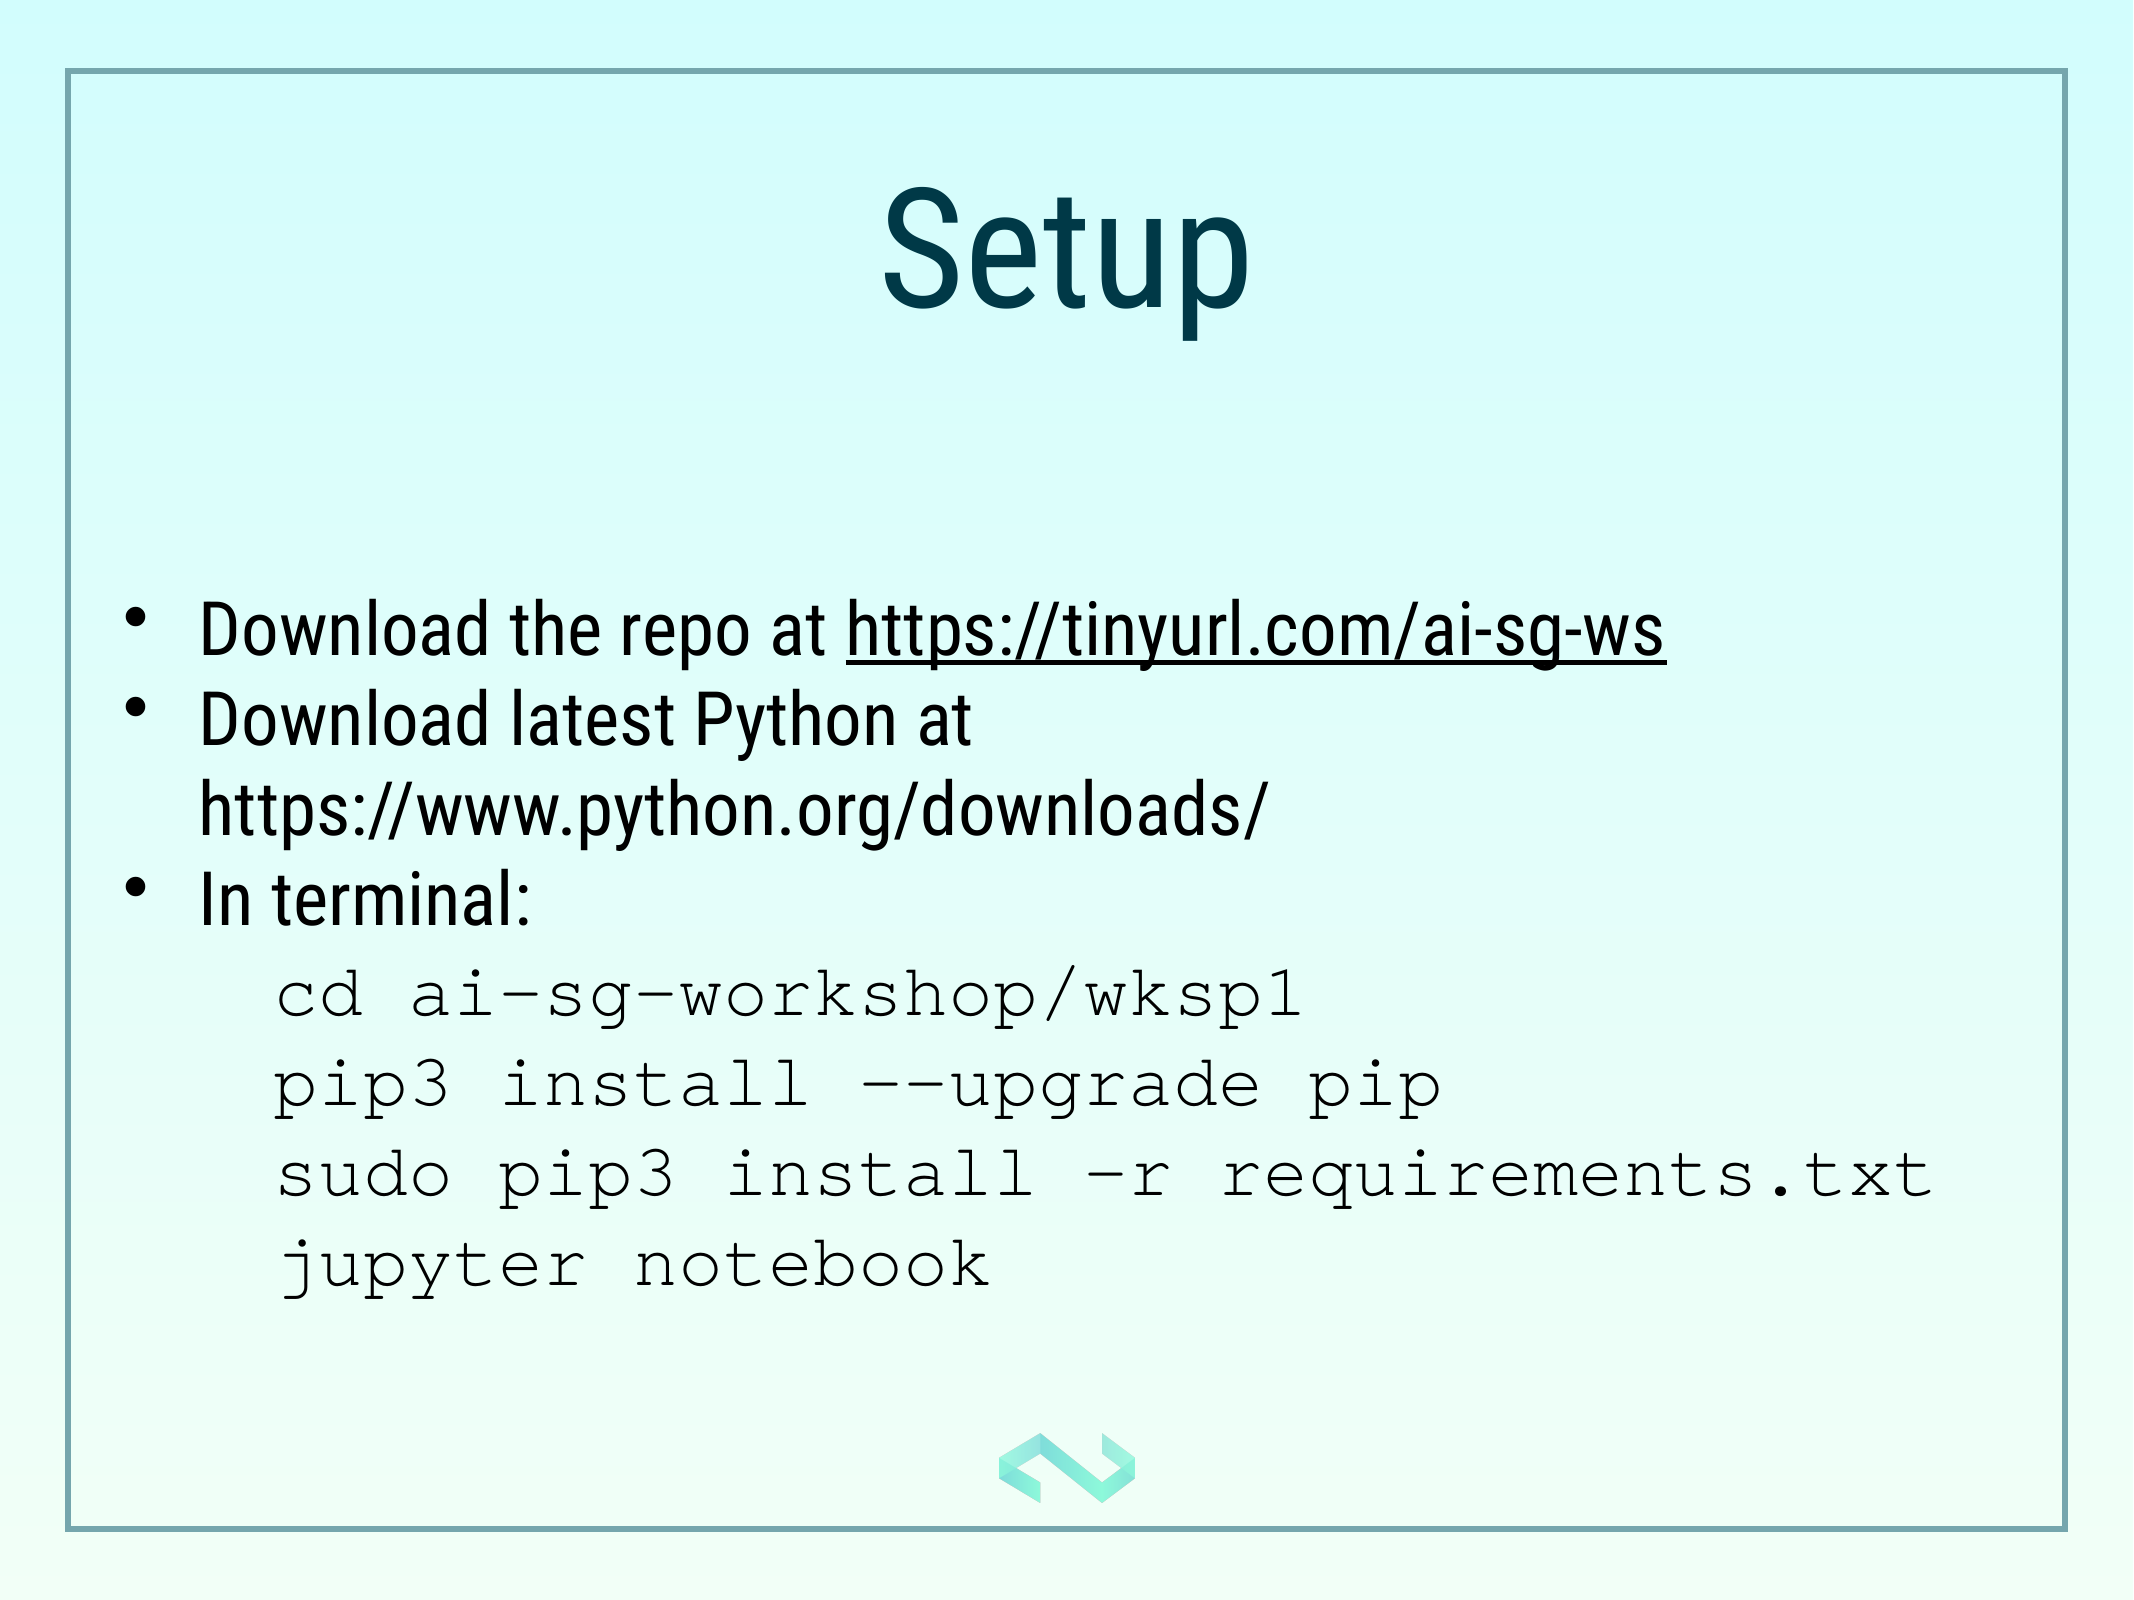

# Setup
Download the repo at https://tinyurl.com/ai-sg-ws
Download latest Python at https://www.python.org/downloads/
In terminal:
cd ai-sg-workshop/wksp1
pip3 install --upgrade pip
sudo pip3 install -r requirements.txt
jupyter notebook